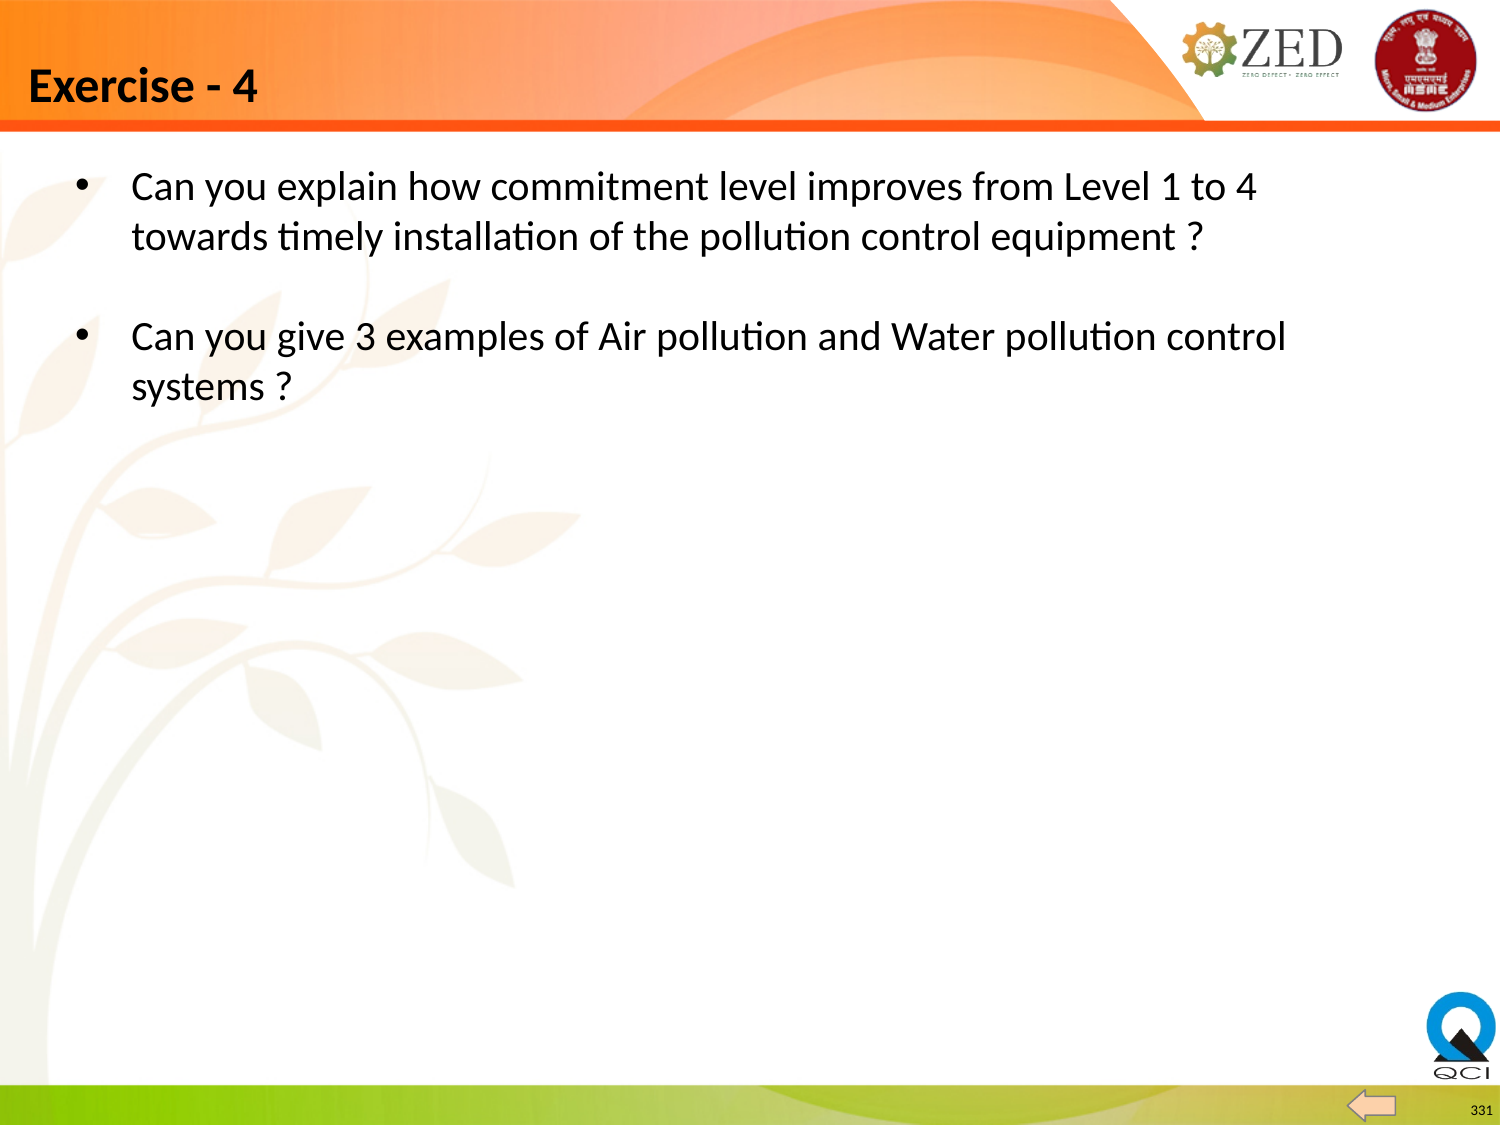

# Exercise - 4
Can you explain how commitment level improves from Level 1 to 4 towards timely installation of the pollution control equipment ?

Can you give 3 examples of Air pollution and Water pollution control systems ?